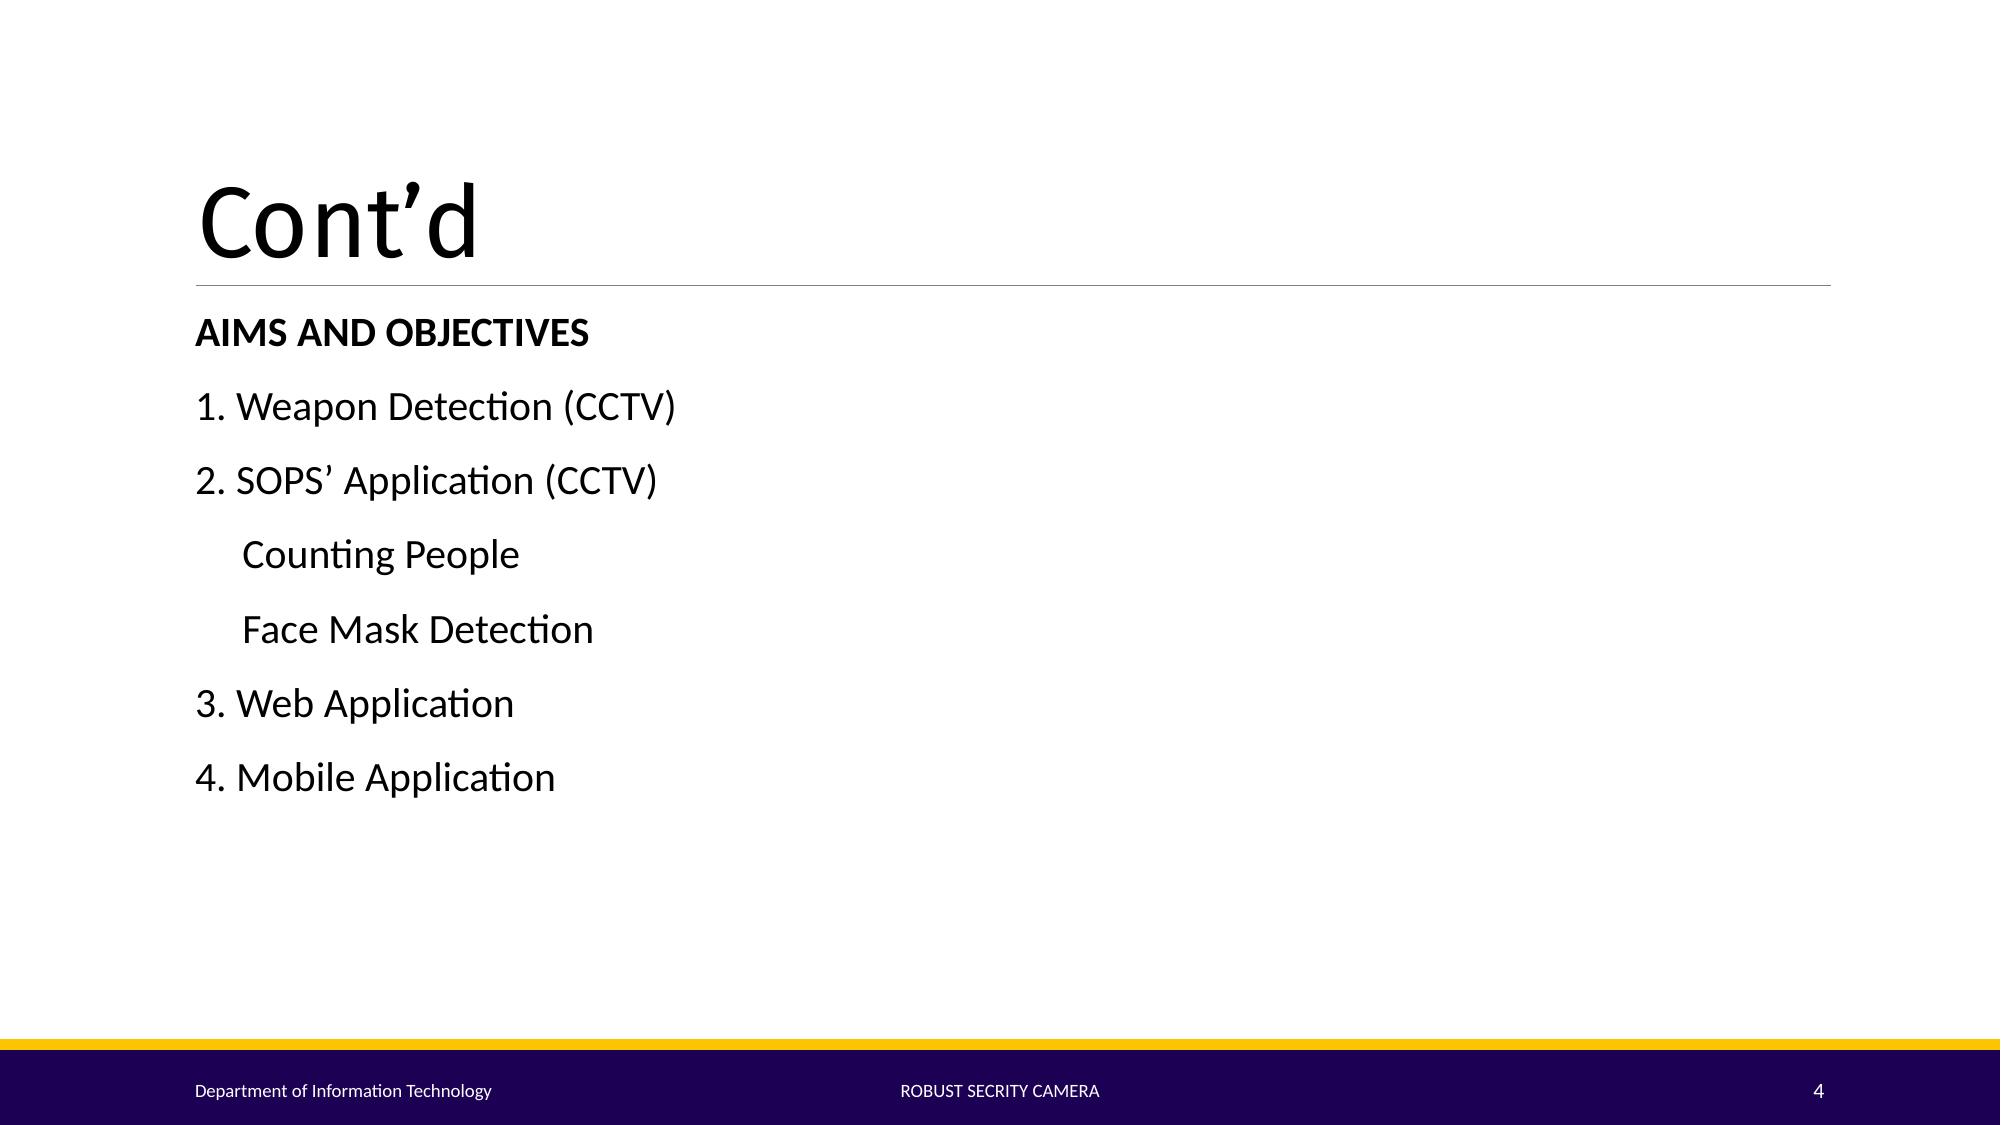

# Cont’d
AIMS AND OBJECTIVES
1. Weapon Detection (CCTV)​
2. SOPS’ Application (CCTV)​
     Counting People ​
     Face Mask Detection​
3. Web Application ​
4. Mobile Application

Department of Information Technology
ROBUST SECRITY CAMERA
4